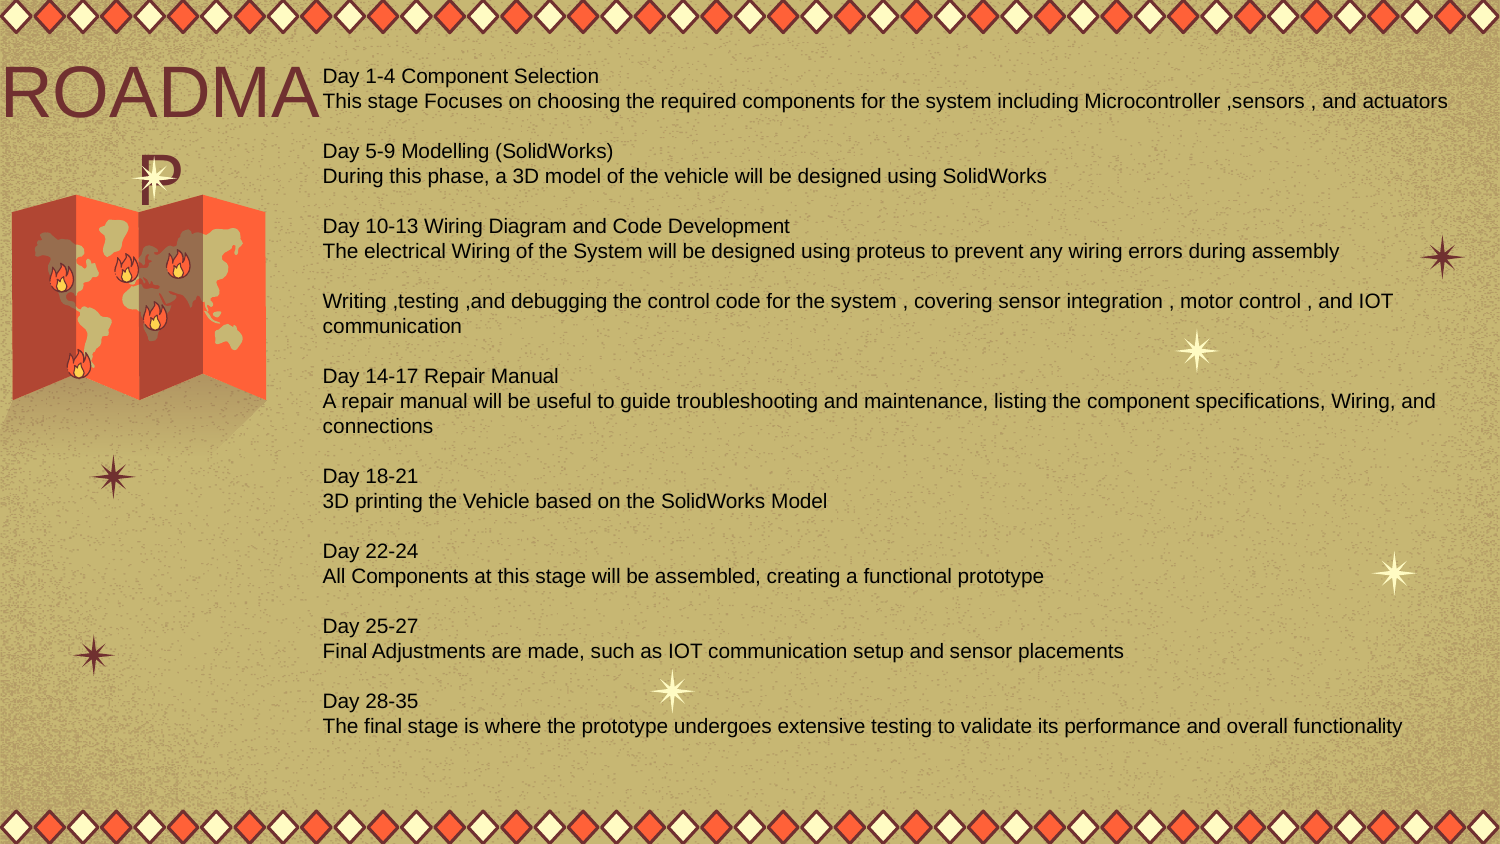

# ROADMAP
Day 1-4 Component Selection
This stage Focuses on choosing the required components for the system including Microcontroller ,sensors , and actuators

Day 5-9 Modelling (SolidWorks)
During this phase, a 3D model of the vehicle will be designed using SolidWorks

Day 10-13 Wiring Diagram and Code Development
The electrical Wiring of the System will be designed using proteus to prevent any wiring errors during assembly

Writing ,testing ,and debugging the control code for the system , covering sensor integration , motor control , and IOT communication

Day 14-17 Repair Manual
A repair manual will be useful to guide troubleshooting and maintenance, listing the component specifications, Wiring, and connections

Day 18-21
3D printing the Vehicle based on the SolidWorks Model

Day 22-24
All Components at this stage will be assembled, creating a functional prototype

Day 25-27
Final Adjustments are made, such as IOT communication setup and sensor placements

Day 28-35
The final stage is where the prototype undergoes extensive testing to validate its performance and overall functionality